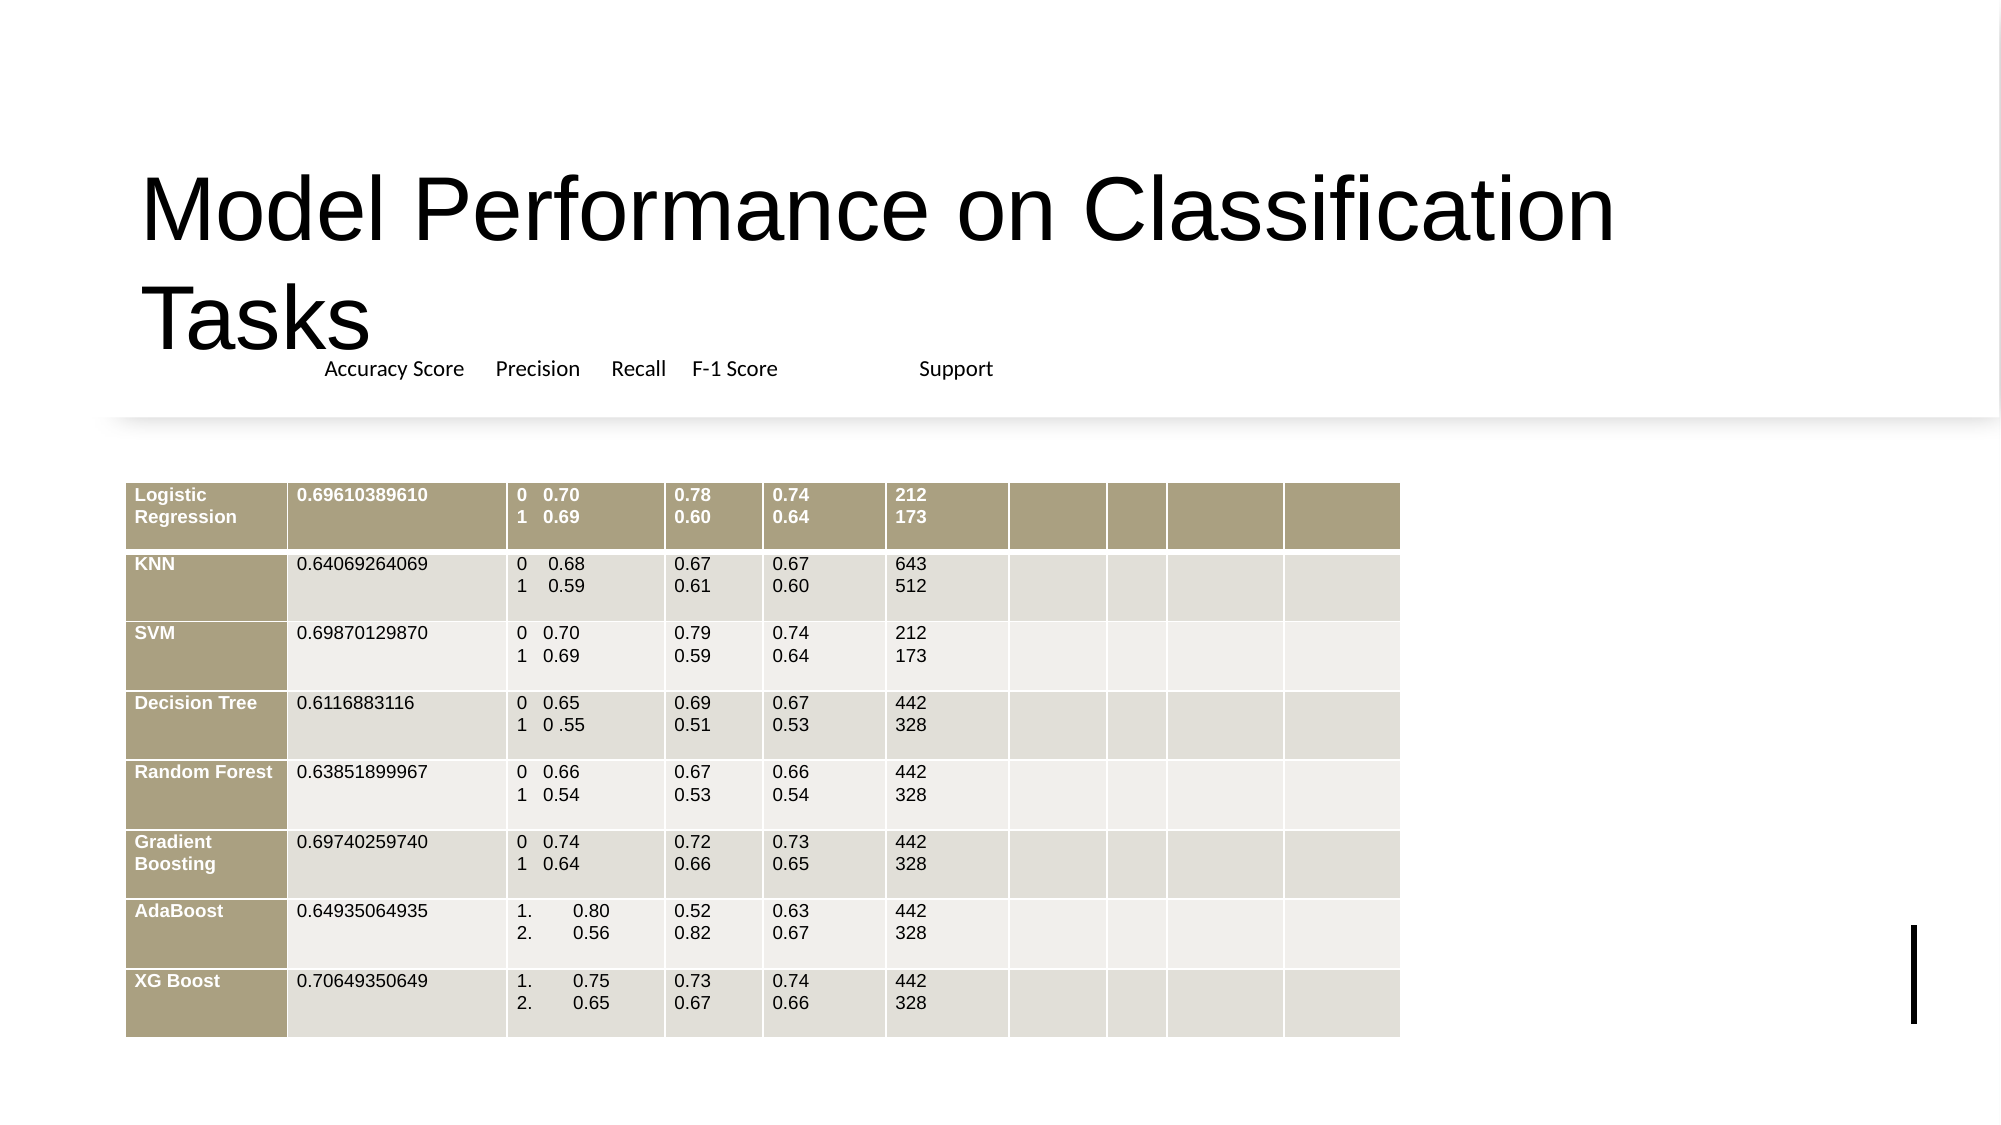

Accuracy Score      Precision      Recall     F-1 Score  	Support
# Model Performance on Classification Tasks
| Logistic Regression | 0.69610389610 | 0 0.70 1 0.69 | 0.78 0.60 | 0.74 0.64 | 212 173 |  |  |  |  |
| --- | --- | --- | --- | --- | --- | --- | --- | --- | --- |
| KNN | 0.64069264069 | 0 0.68 1 0.59 | 0.67 0.61 | 0.67 0.60 | 643 512 |  |  |  |  |
| SVM | 0.69870129870 | 0 0.70 1 0.69 | 0.79 0.59 | 0.74 0.64 | 212 173 |  |  |  |  |
| Decision Tree | 0.6116883116 | 0 0.65 1 0 .55 | 0.69 0.51 | 0.67 0.53 | 442 328 |  |  |  |  |
| Random Forest | 0.63851899967 | 0 0.66 1 0.54 | 0.67 0.53 | 0.66 0.54 | 442 328 |  |  |  |  |
| Gradient Boosting | 0.69740259740 | 0 0.74 1 0.64 | 0.72 0.66 | 0.73 0.65 | 442 328 |  |  |  |  |
| AdaBoost | 0.64935064935 | 0.80 0.56 | 0.52 0.82 | 0.63 0.67 | 442 328 |  |  |  |  |
| XG Boost | 0.70649350649 | 0.75 0.65 | 0.73 0.67 | 0.74 0.66 | 442 328 |  |  |  |  |